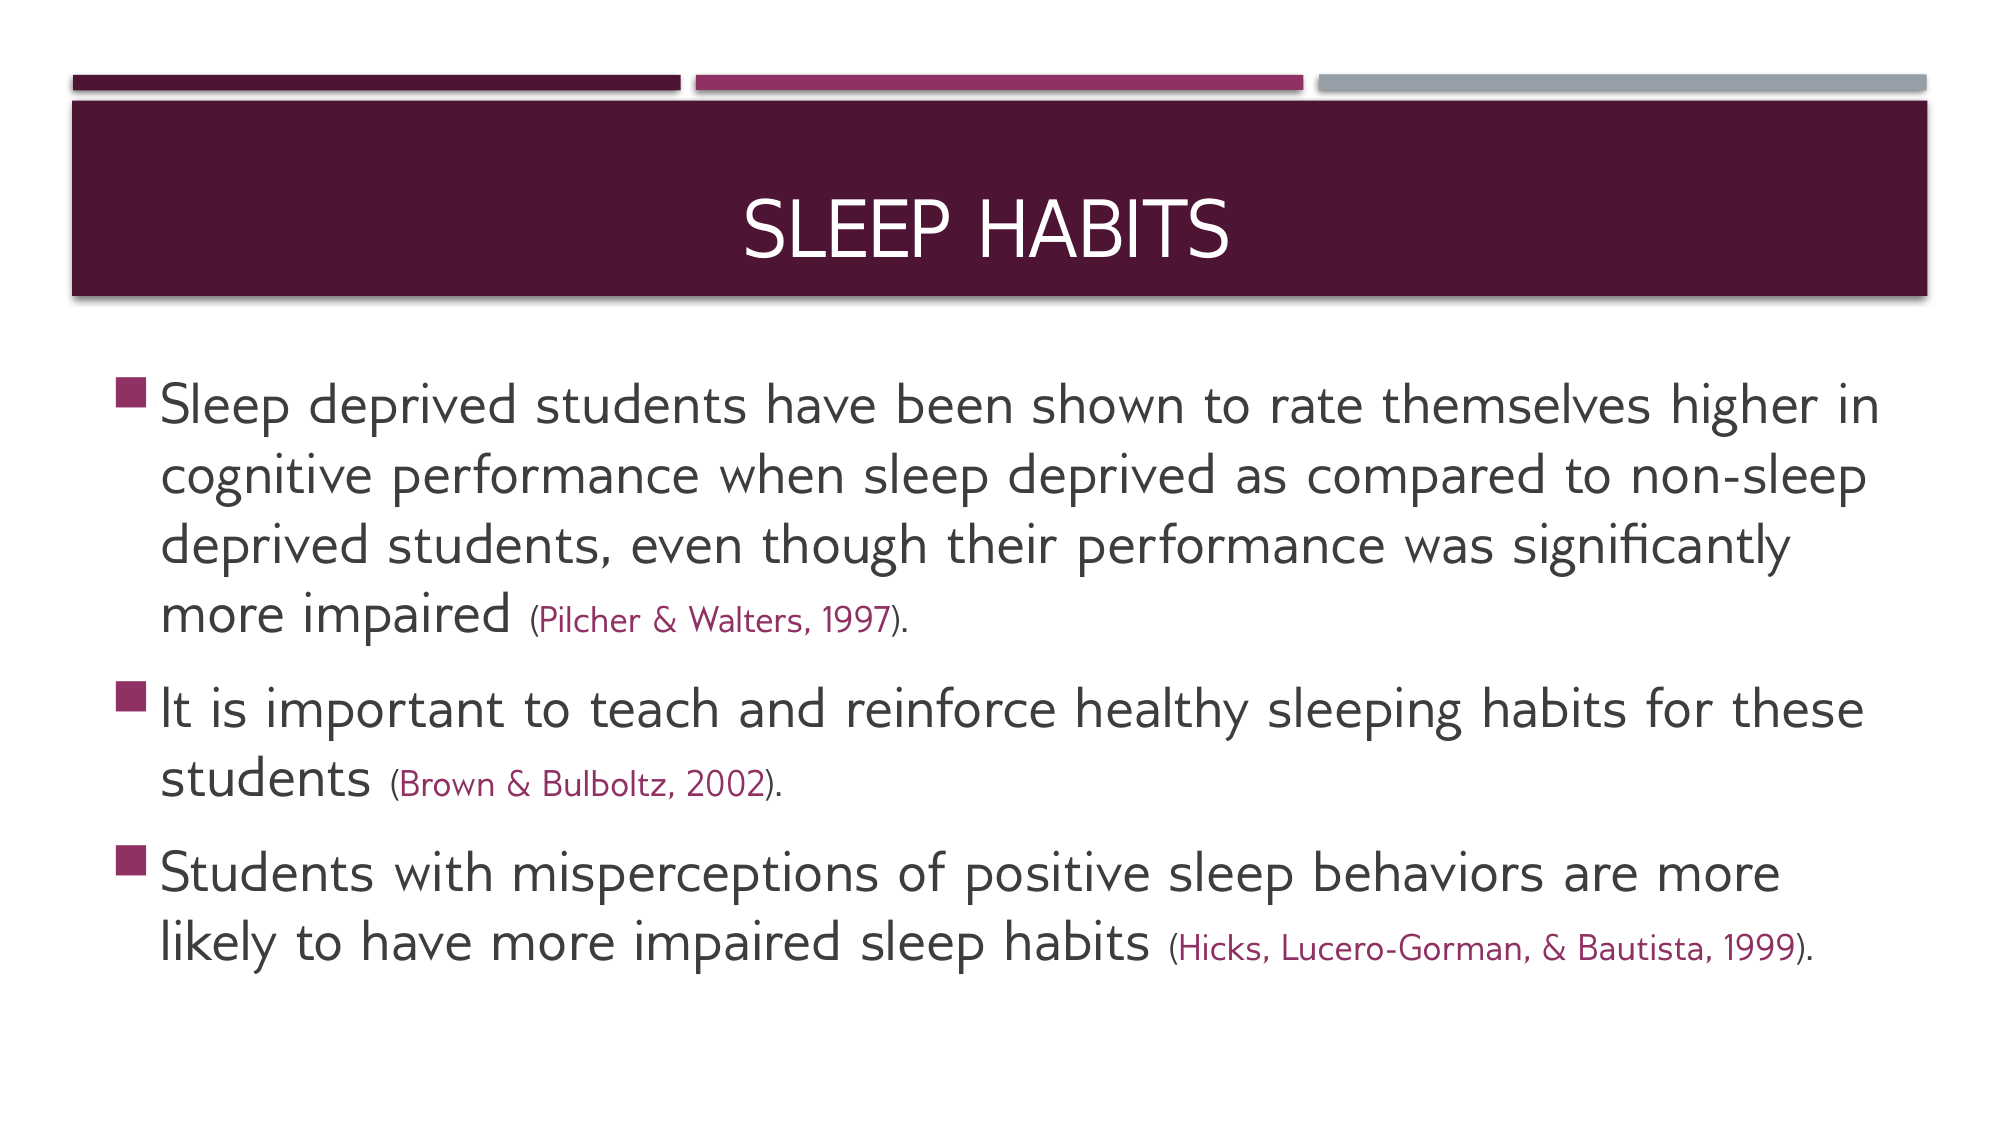

# SleeP Habits
Sleep deprived students have been shown to rate themselves higher in cognitive performance when sleep deprived as compared to non-sleep deprived students, even though their performance was significantly more impaired (Pilcher & Walters, 1997).
It is important to teach and reinforce healthy sleeping habits for these students (Brown & Bulboltz, 2002).
Students with misperceptions of positive sleep behaviors are more likely to have more impaired sleep habits (Hicks, Lucero-Gorman, & Bautista, 1999).